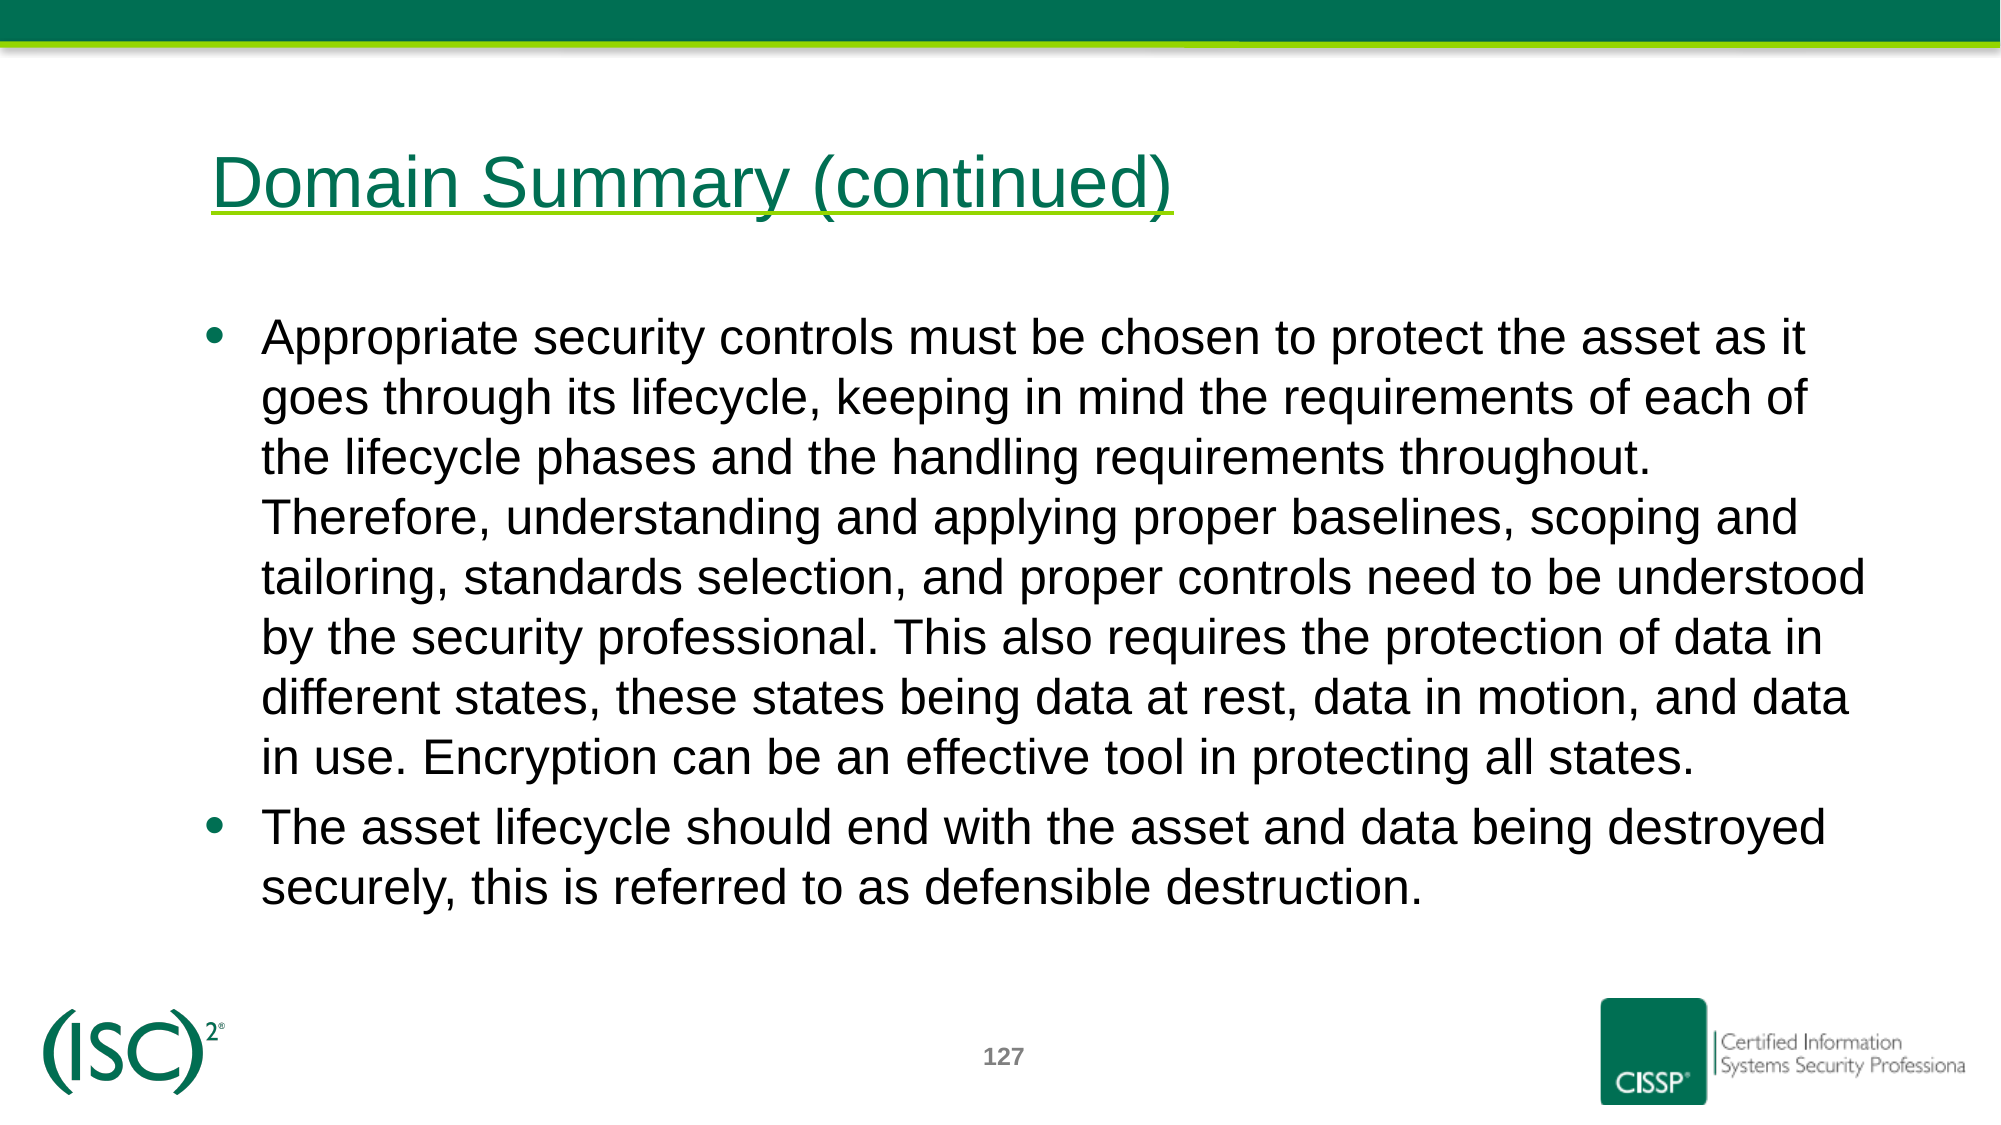

# Domain Summary (continued)
Appropriate security controls must be chosen to protect the asset as it goes through its lifecycle, keeping in mind the requirements of each of the lifecycle phases and the handling requirements throughout. Therefore, understanding and applying proper baselines, scoping and tailoring, standards selection, and proper controls need to be understood by the security professional. This also requires the protection of data in different states, these states being data at rest, data in motion, and data in use. Encryption can be an effective tool in protecting all states.
The asset lifecycle should end with the asset and data being destroyed securely, this is referred to as defensible destruction.